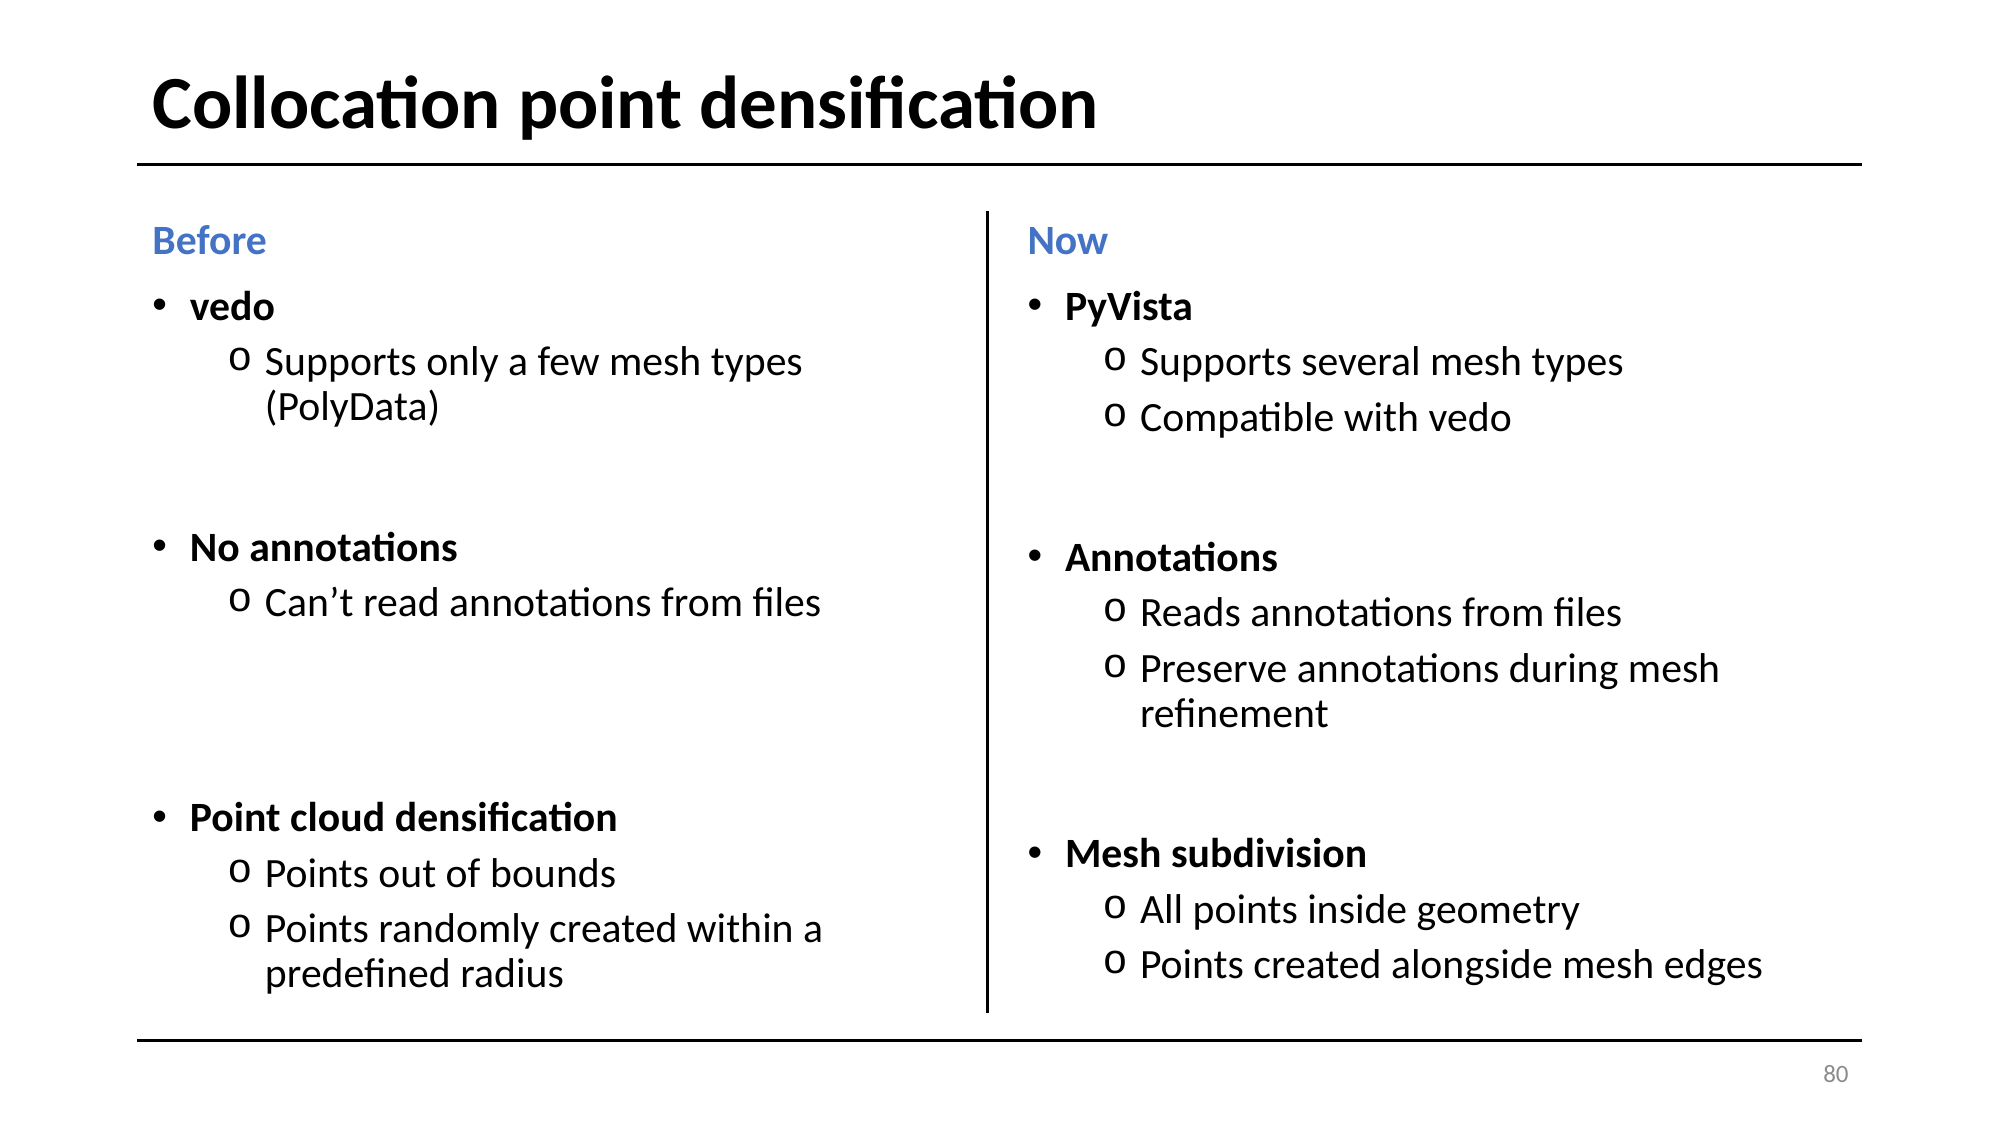

# Collocation point densification
Before
vedo
Supports only a few mesh types (PolyData)

No annotations
Can’t read annotations from files

Point cloud densification
Points out of bounds
Points randomly created within a predefined radius

Now
PyVista
Supports several mesh types
Compatible with vedo

Annotations
Reads annotations from files
Preserve annotations during mesh refinement

Mesh subdivision
All points inside geometry
Points created alongside mesh edges